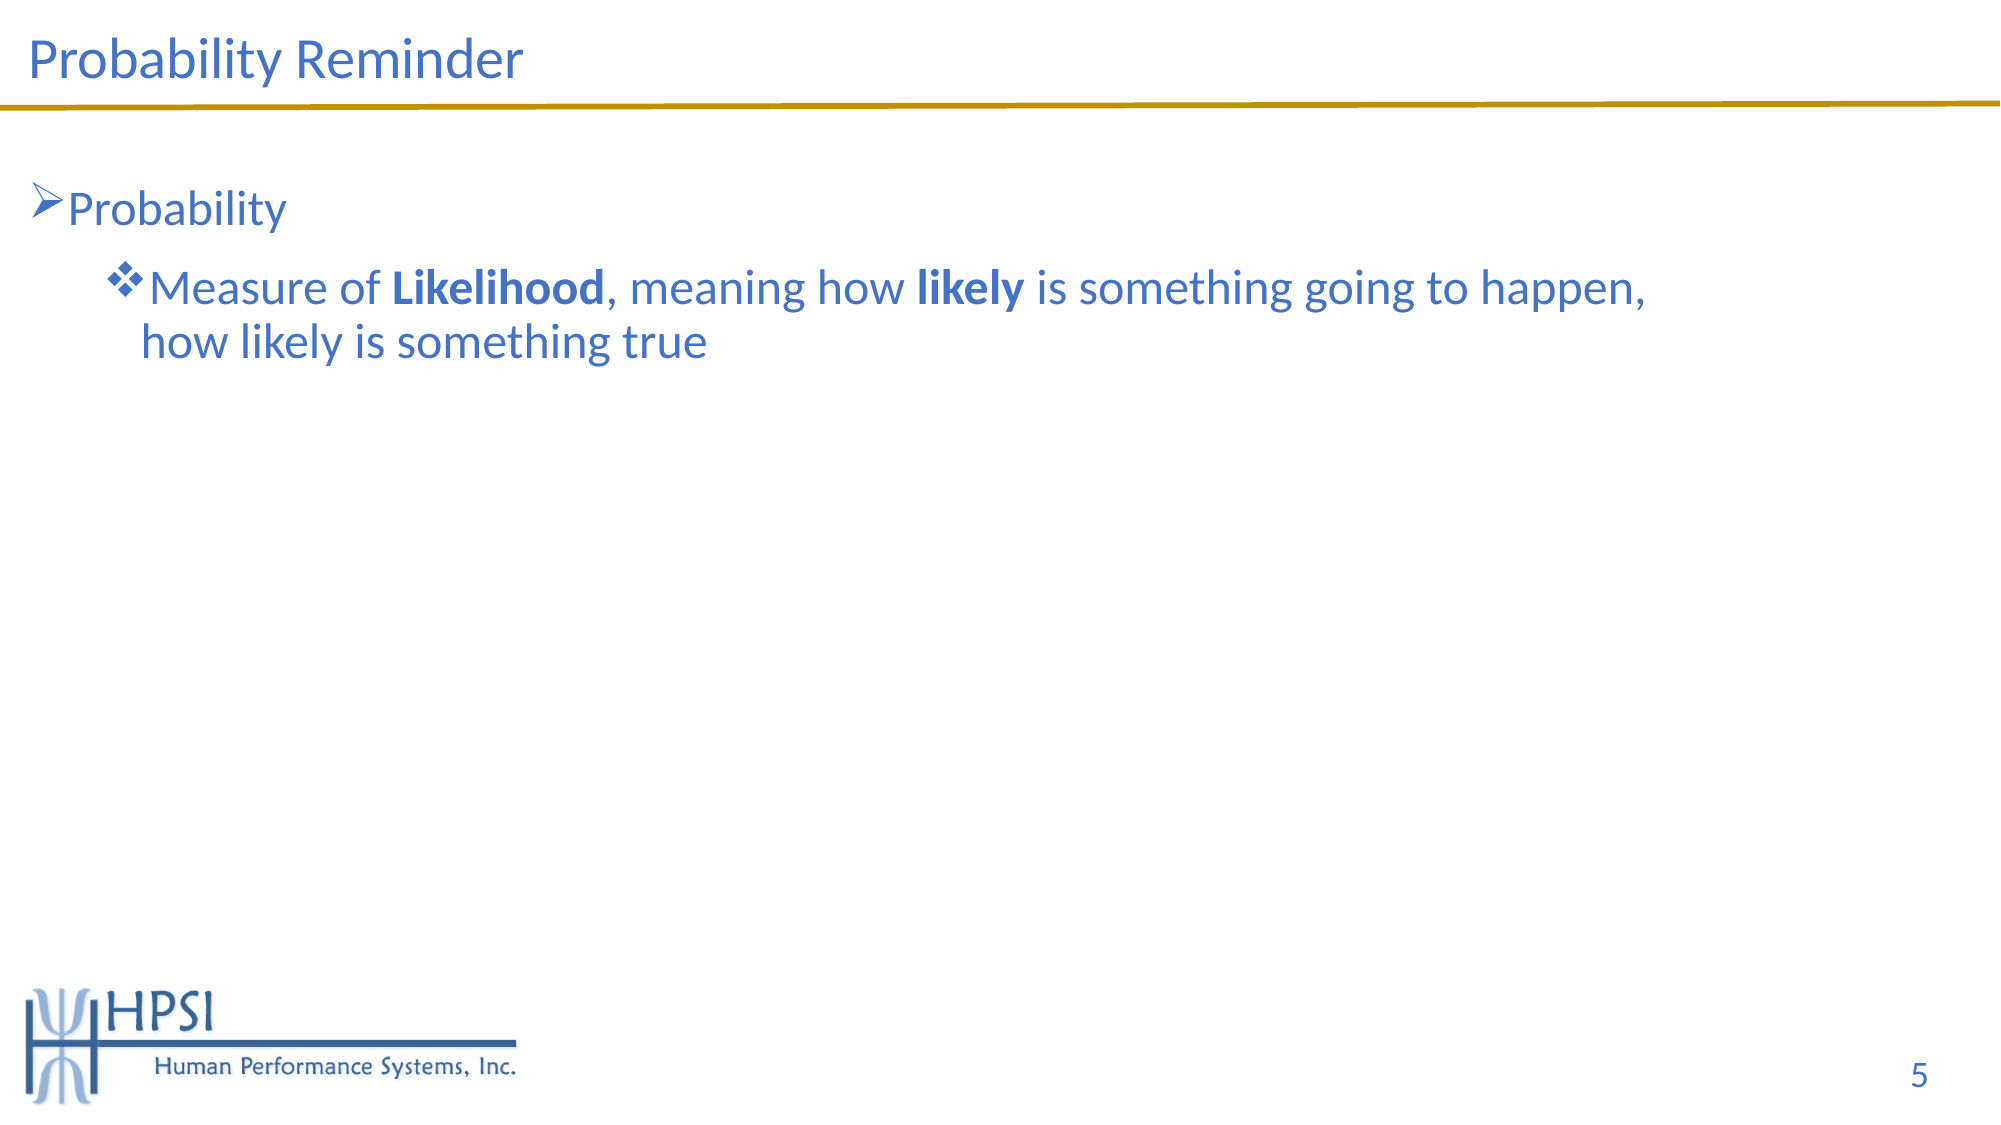

# Probability Reminder
Probability
Measure of Likelihood, meaning how likely is something going to happen, how likely is something true

5